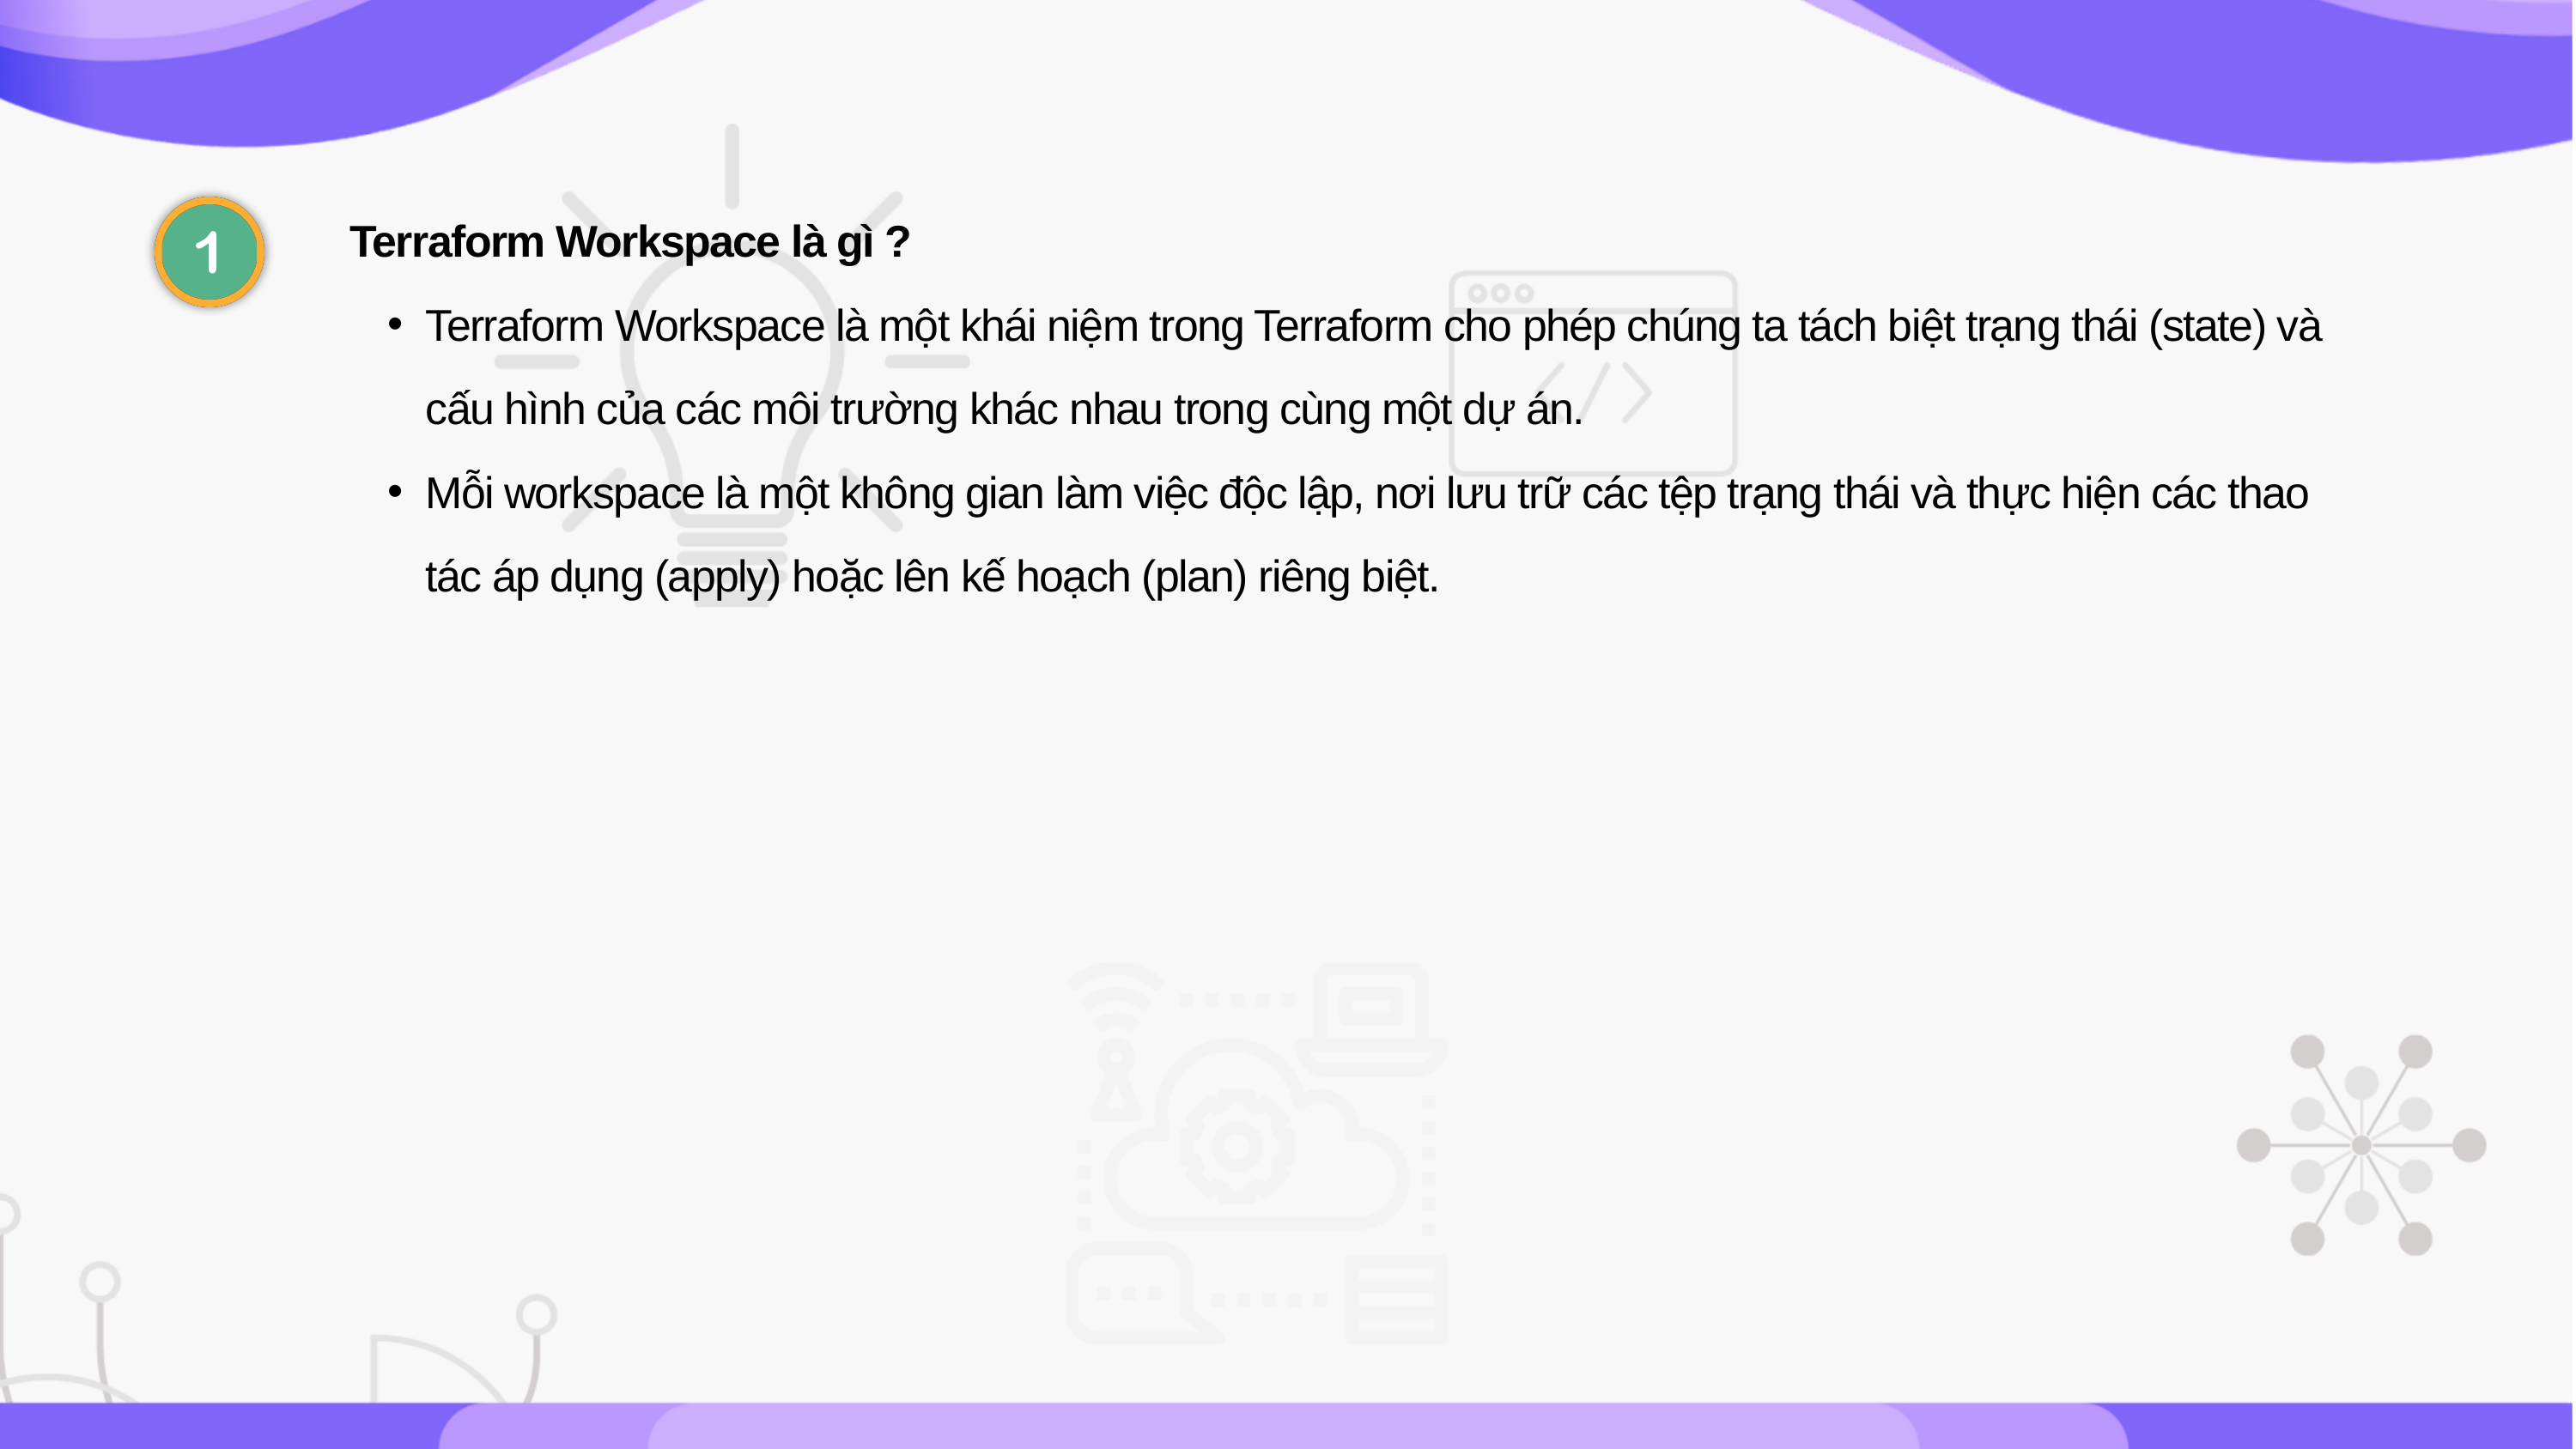

Terraform Workspace là gì ?
Terraform Workspace là một khái niệm trong Terraform cho phép chúng ta tách biệt trạng thái (state) và cấu hình của các môi trường khác nhau trong cùng một dự án.
Mỗi workspace là một không gian làm việc độc lập, nơi lưu trữ các tệp trạng thái và thực hiện các thao tác áp dụng (apply) hoặc lên kế hoạch (plan) riêng biệt.